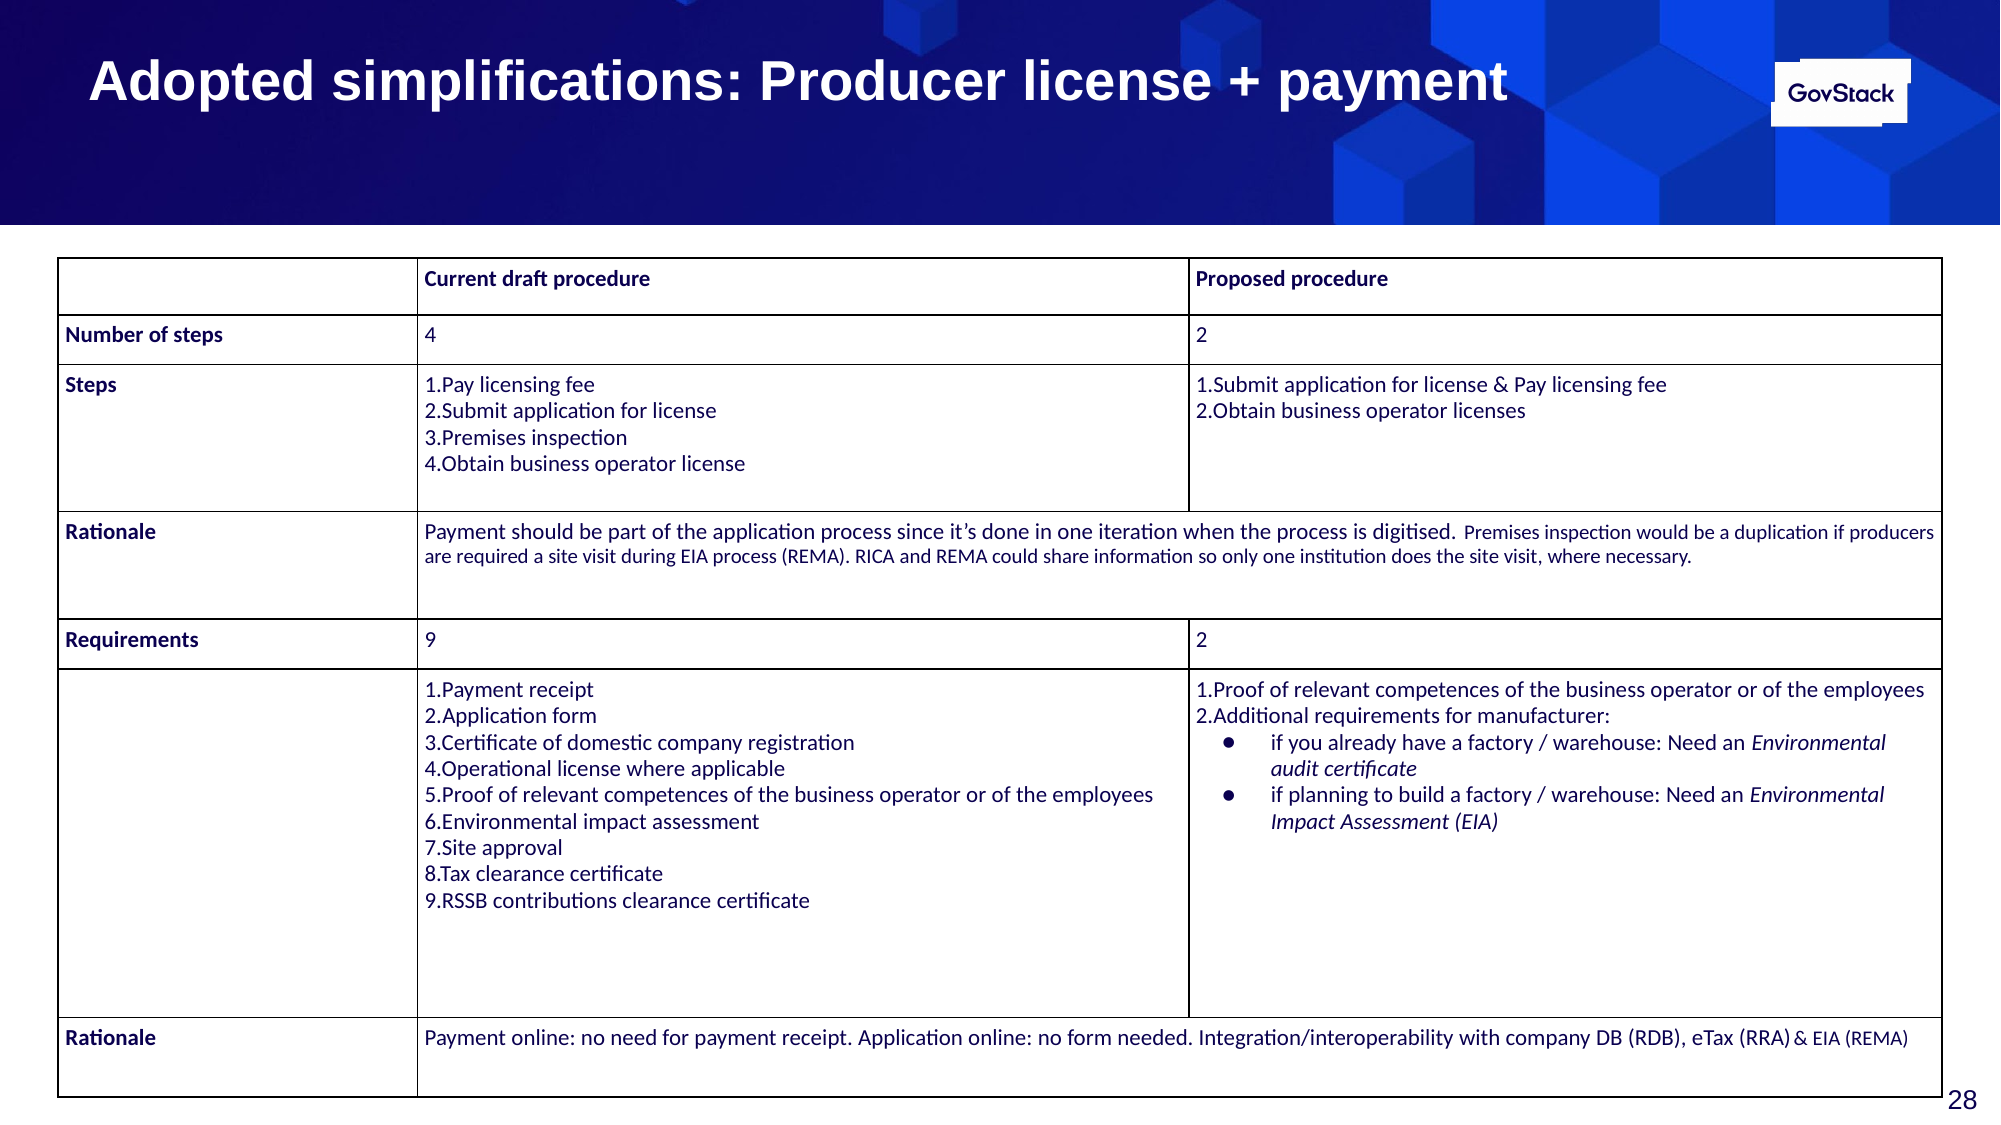

# Adopted simplifications: Producer license + payment
|  | Current draft procedure | Proposed procedure |
| --- | --- | --- |
| Number of steps | 4 | 2 |
| Steps | 1.Pay licensing fee 2.Submit application for license 3.Premises inspection 4.Obtain business operator license | 1.Submit application for license & Pay licensing fee 2.Obtain business operator licenses |
| Rationale | Payment should be part of the application process since it’s done in one iteration when the process is digitised. Premises inspection would be a duplication if producers are required a site visit during EIA process (REMA). RICA and REMA could share information so only one institution does the site visit, where necessary. |  |
| Requirements | 9 | 2 |
|  | 1.Payment receipt 2.Application form 3.Certificate of domestic company registration 4.Operational license where applicable 5.Proof of relevant competences of the business operator or of the employees 6.Environmental impact assessment 7.Site approval 8.Tax clearance certificate 9.RSSB contributions clearance certificate | 1.Proof of relevant competences of the business operator or of the employees 2.Additional requirements for manufacturer: if you already have a factory / warehouse: Need an Environmental audit certificate if planning to build a factory / warehouse: Need an Environmental Impact Assessment (EIA) |
| Rationale | Payment online: no need for payment receipt. Application online: no form needed. Integration/interoperability with company DB (RDB), eTax (RRA)& EIA (REMA) |  |
28